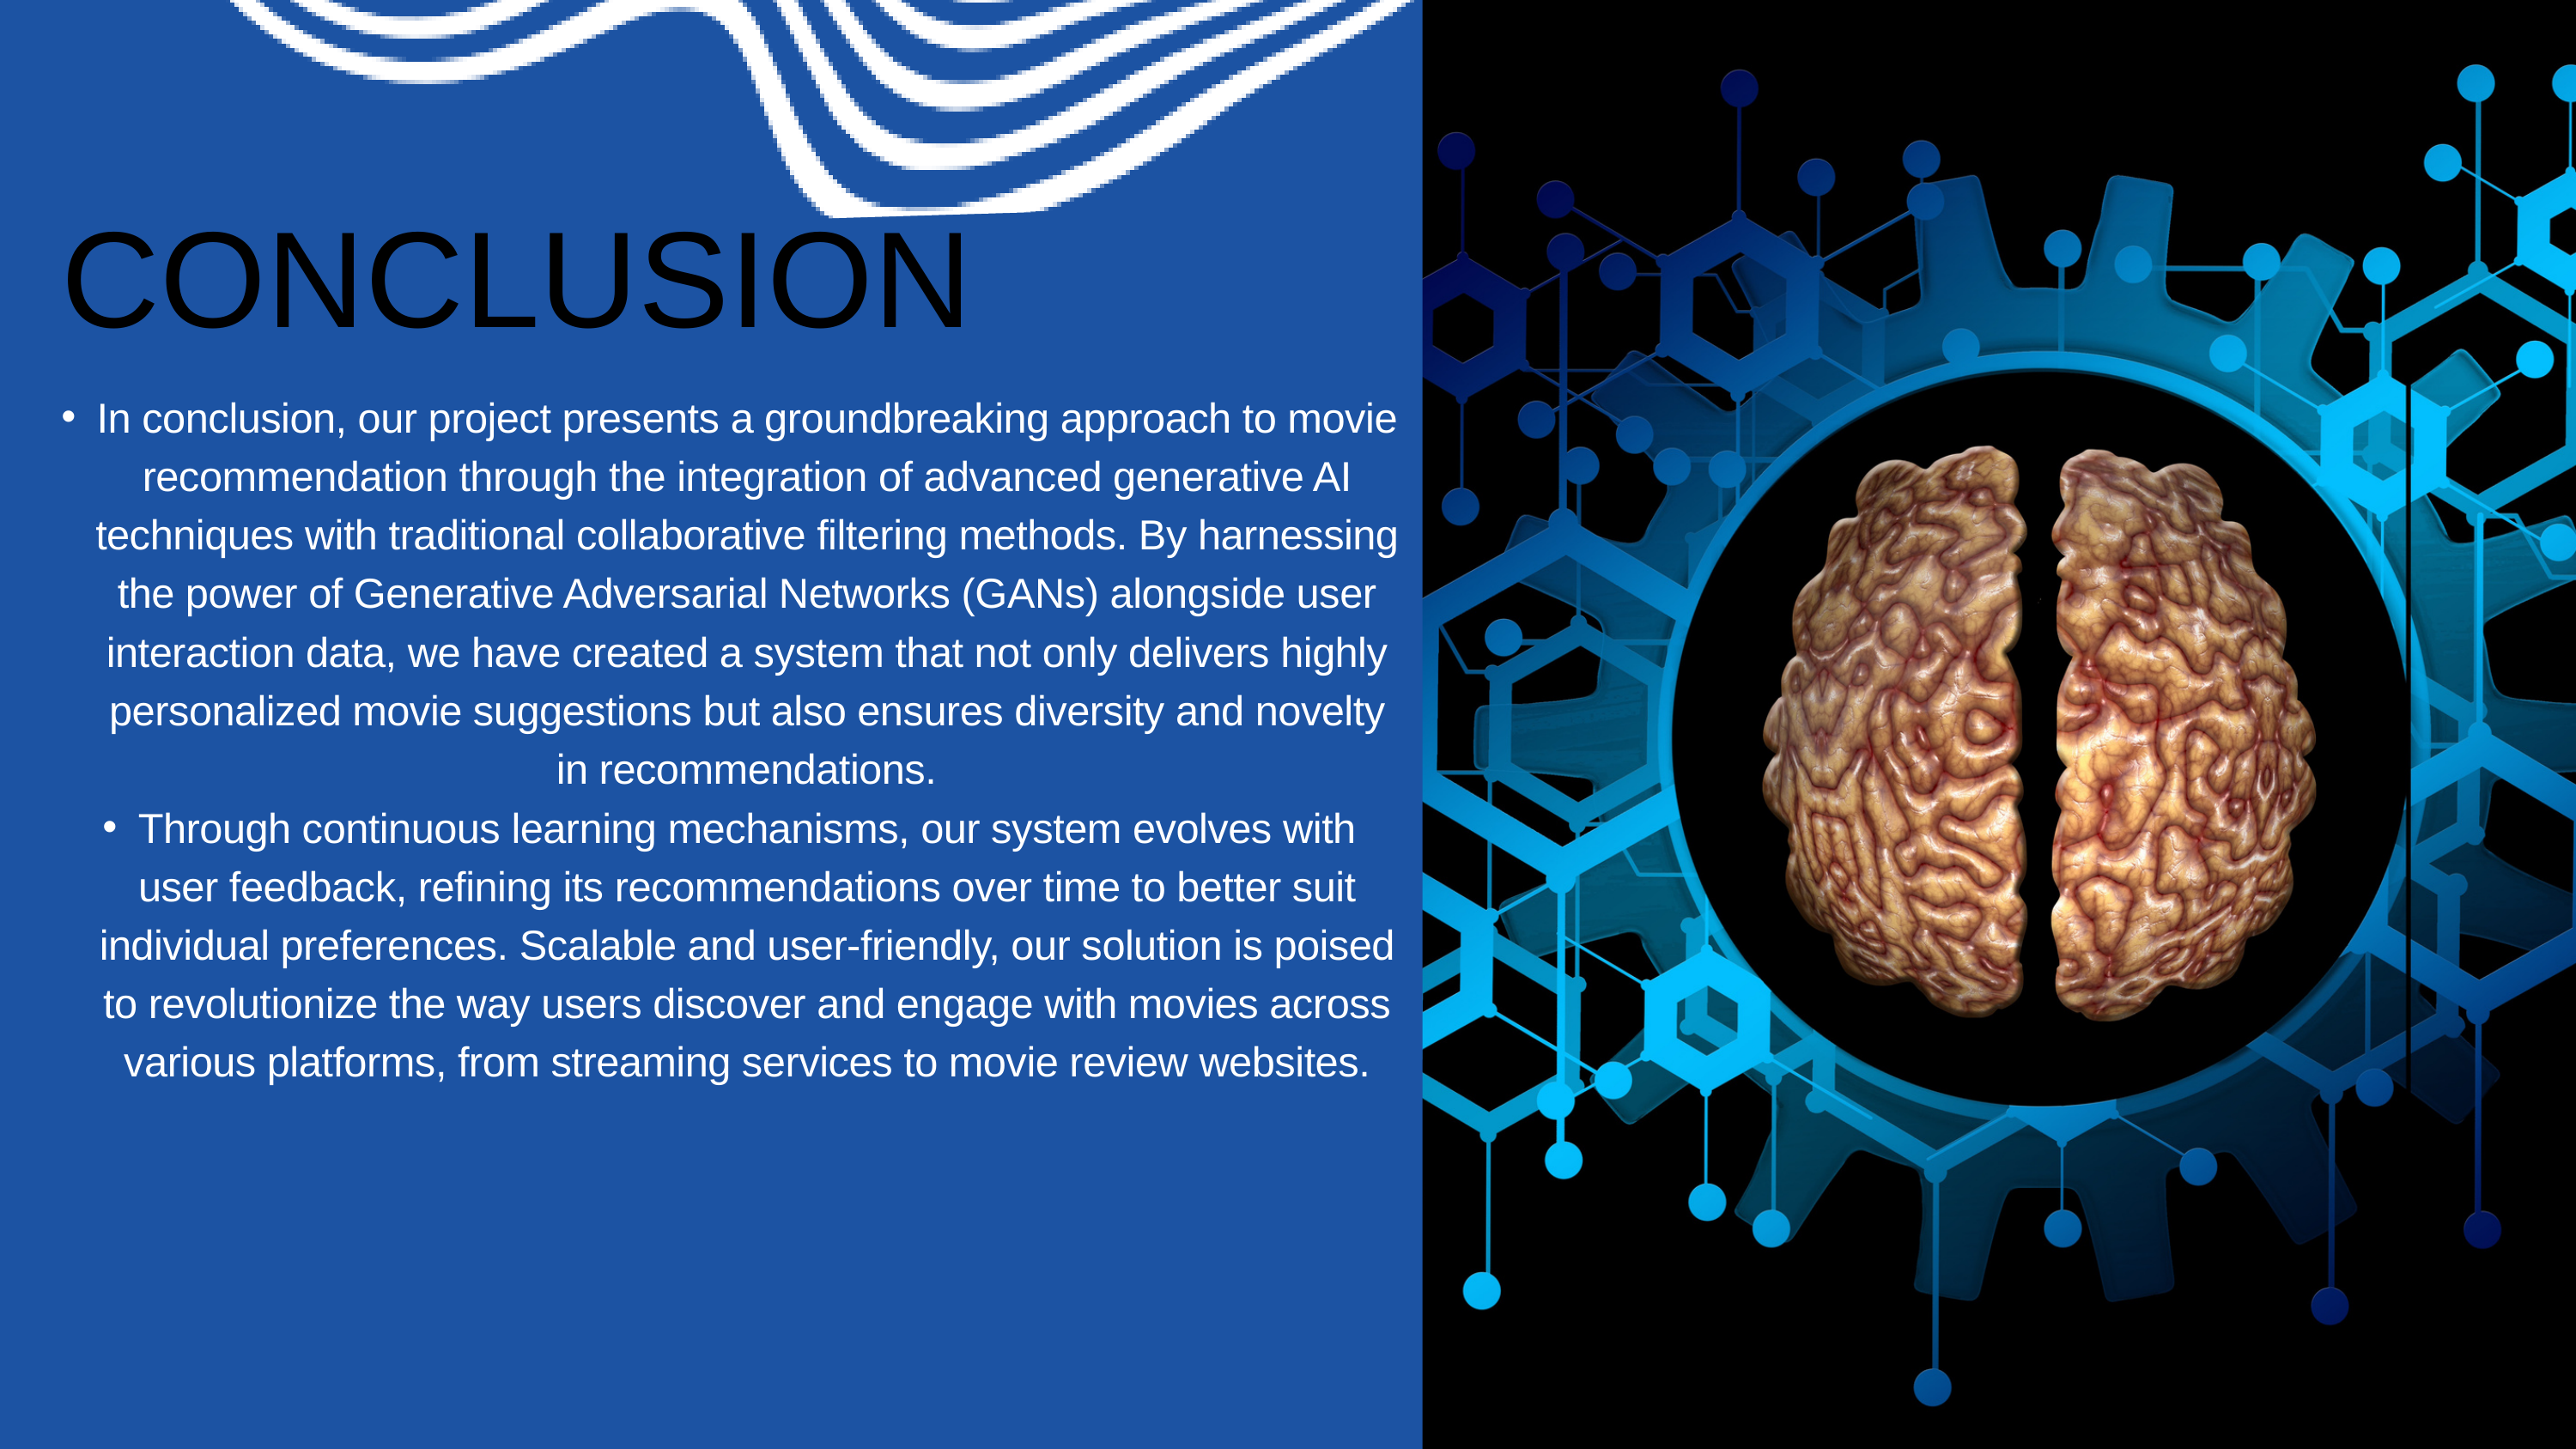

CONCLUSION
In conclusion, our project presents a groundbreaking approach to movie recommendation through the integration of advanced generative AI techniques with traditional collaborative filtering methods. By harnessing the power of Generative Adversarial Networks (GANs) alongside user interaction data, we have created a system that not only delivers highly personalized movie suggestions but also ensures diversity and novelty in recommendations.
Through continuous learning mechanisms, our system evolves with user feedback, refining its recommendations over time to better suit individual preferences. Scalable and user-friendly, our solution is poised to revolutionize the way users discover and engage with movies across various platforms, from streaming services to movie review websites.